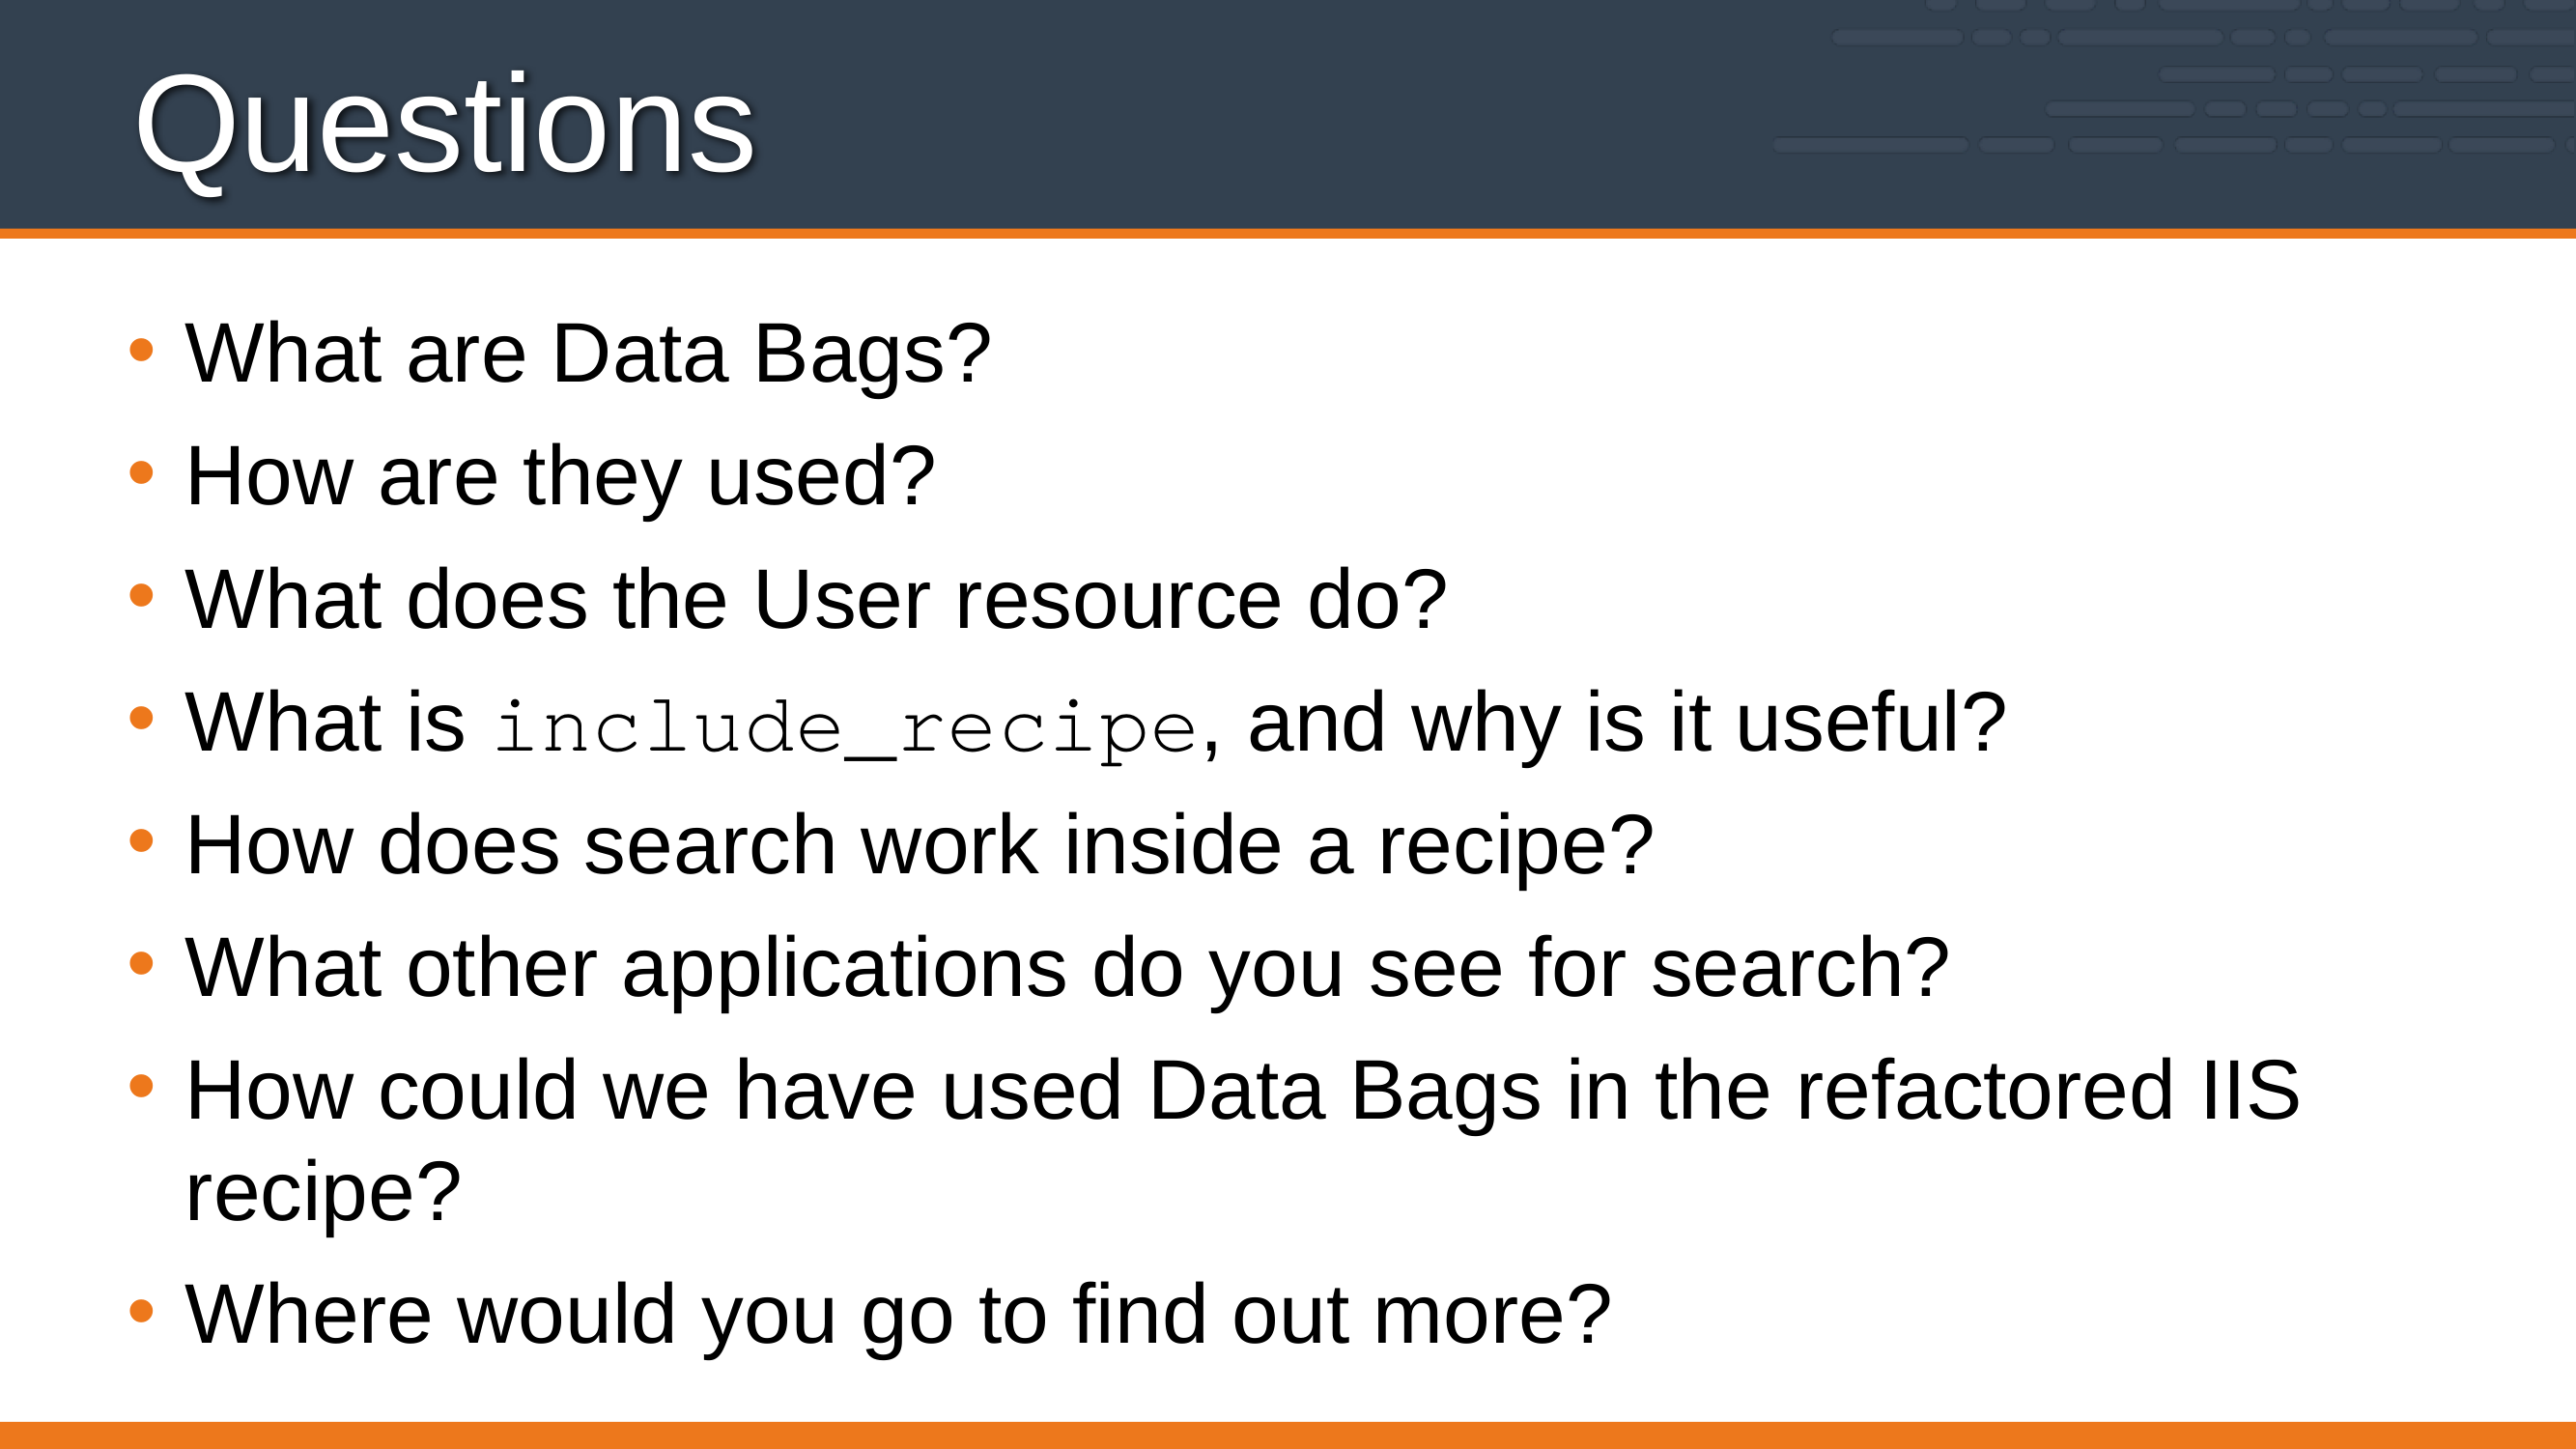

# Questions
What are Data Bags?
How are they used?
What does the User resource do?
What is include_recipe, and why is it useful?
How does search work inside a recipe?
What other applications do you see for search?
How could we have used Data Bags in the refactored IIS recipe?
Where would you go to find out more?